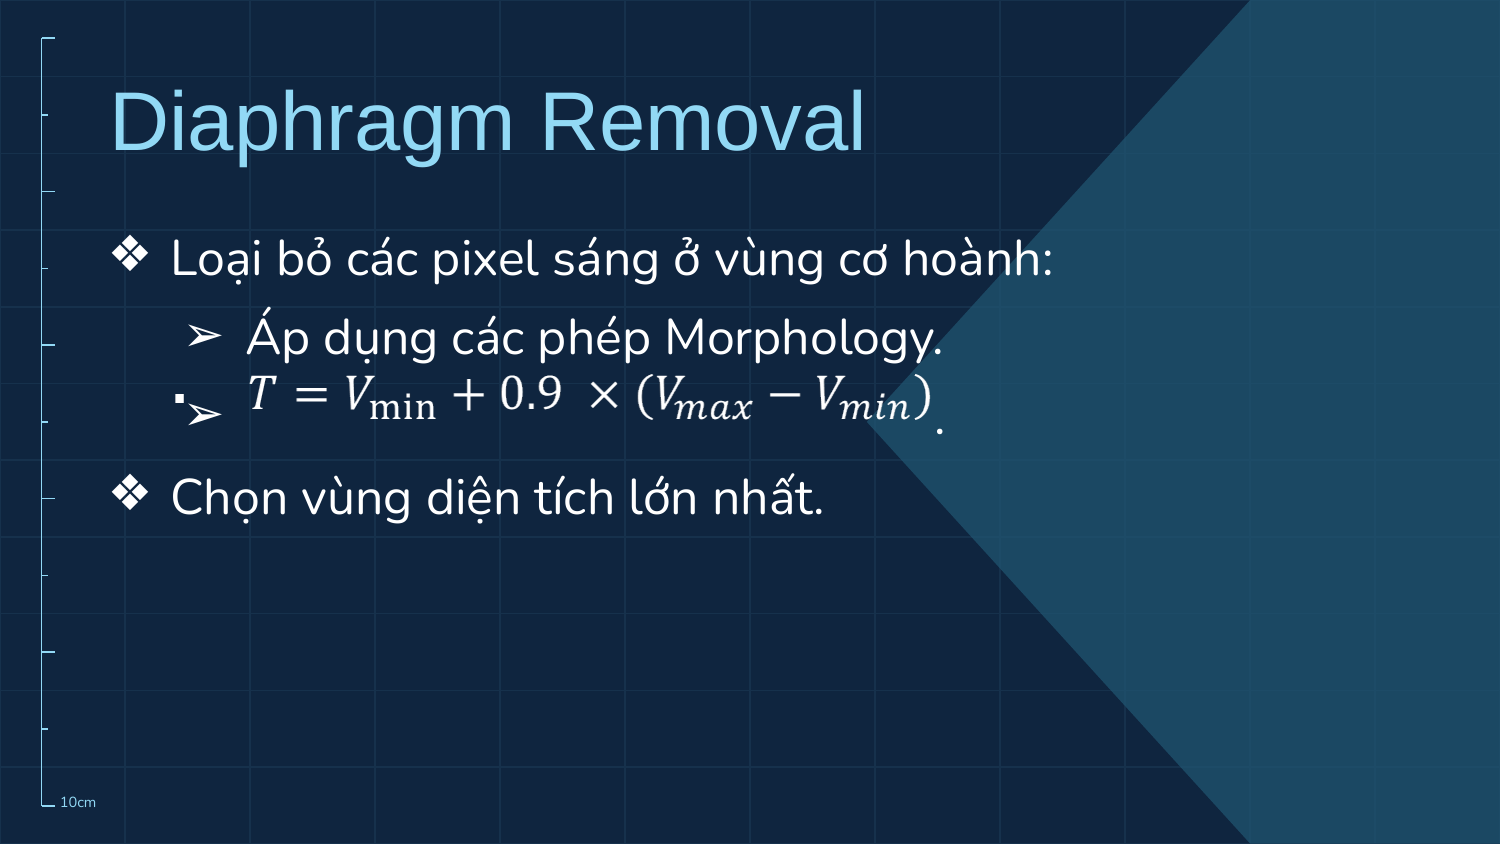

# Diaphragm Removal
Loại bỏ các pixel sáng ở vùng cơ hoành:
Áp dụng các phép Morphology.
                                                     .
Chọn vùng diện tích lớn nhất.